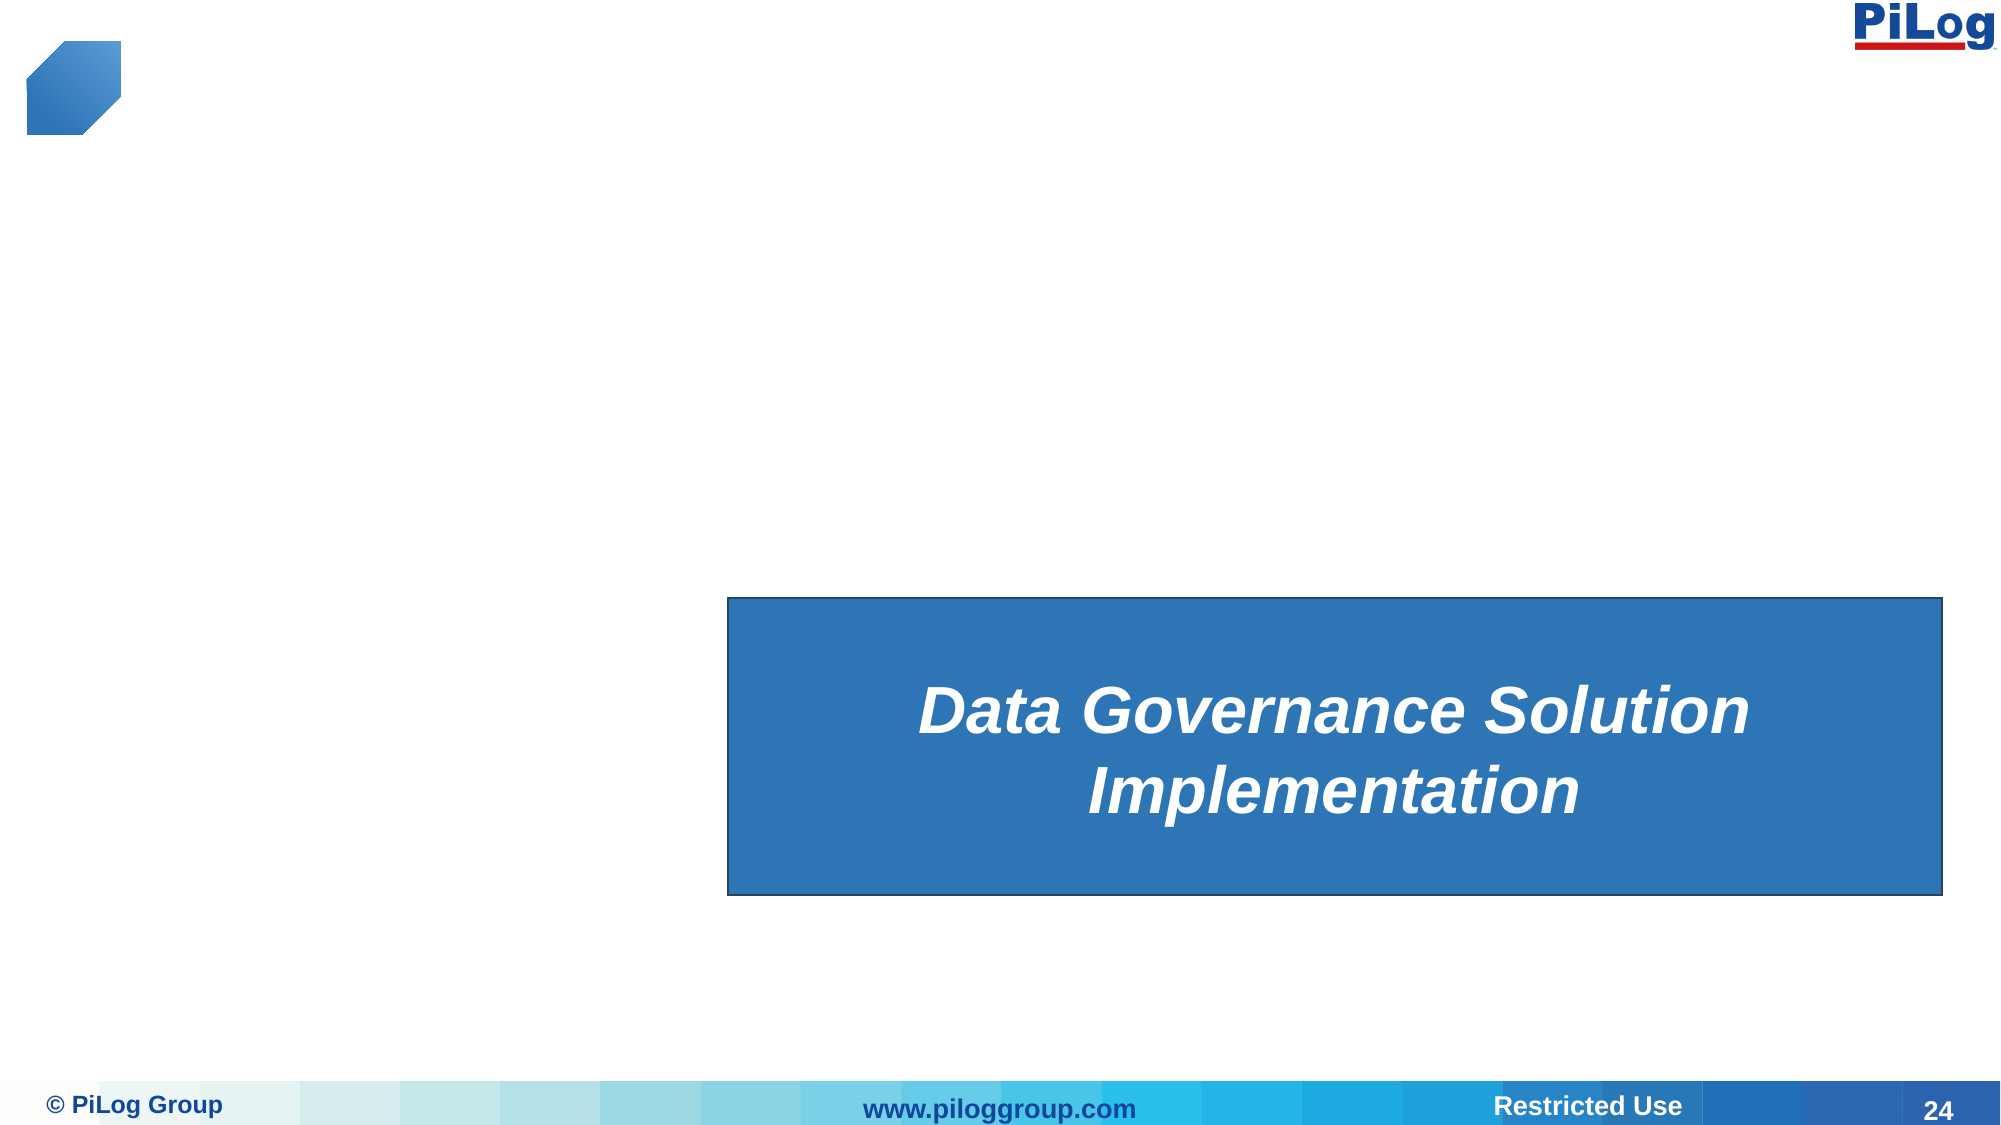

Data Governance Solution Implementation
Background > Business Value of MDM
Background > Business Value of MDM
Restricted Use
© PiLog Group
www.piloggroup.com
24